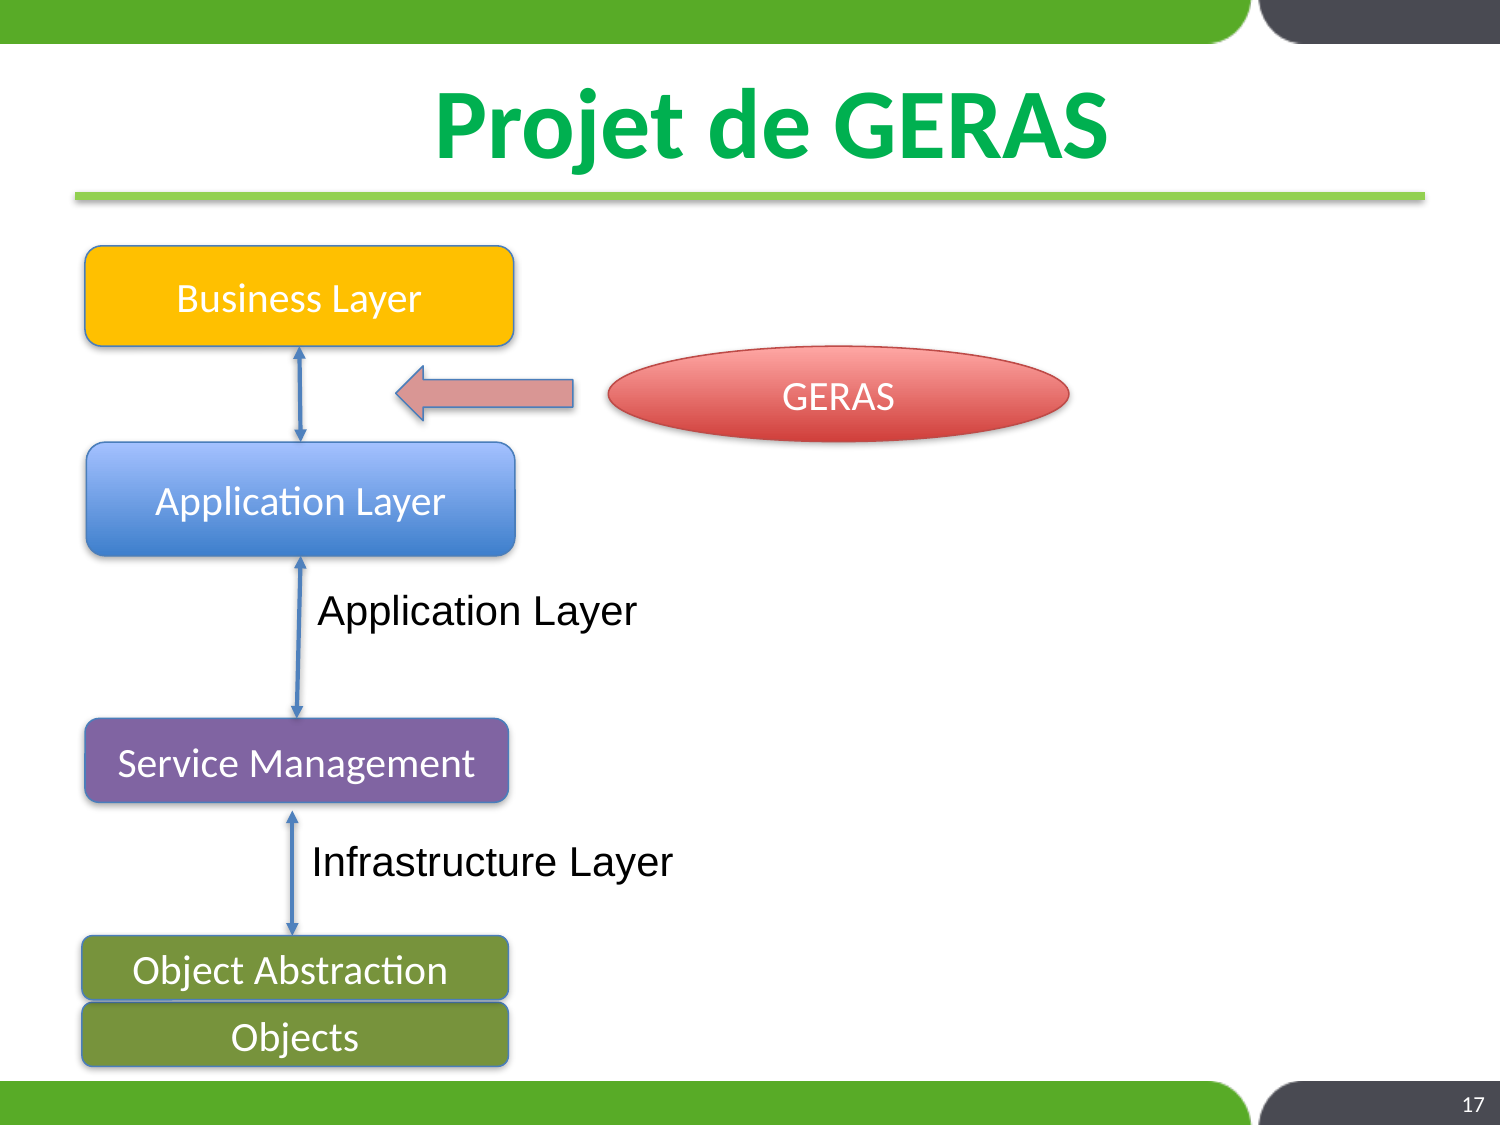

# Projet de GERAS
Business Layer
GERAS

Application Layer
Application Layer
Service Management
Infrastructure Layer
Object Abstraction
Objects
17